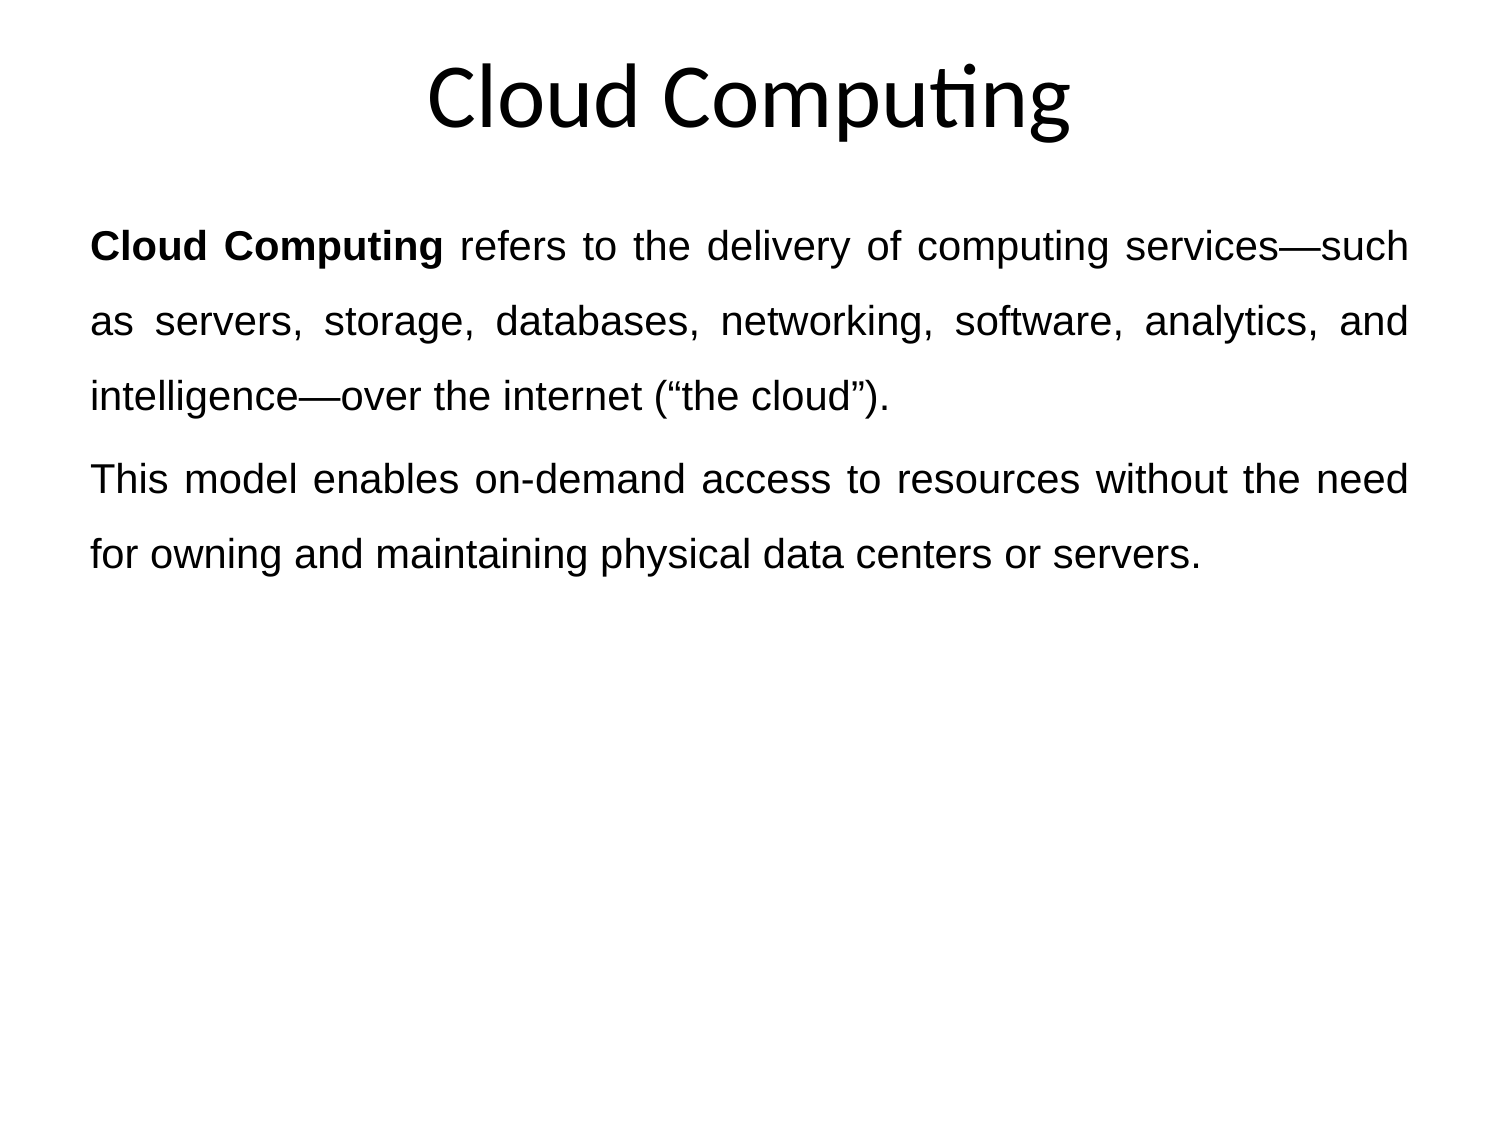

# Cloud Computing
Cloud Computing refers to the delivery of computing services—such as servers, storage, databases, networking, software, analytics, and intelligence—over the internet (“the cloud”).
This model enables on-demand access to resources without the need for owning and maintaining physical data centers or servers.